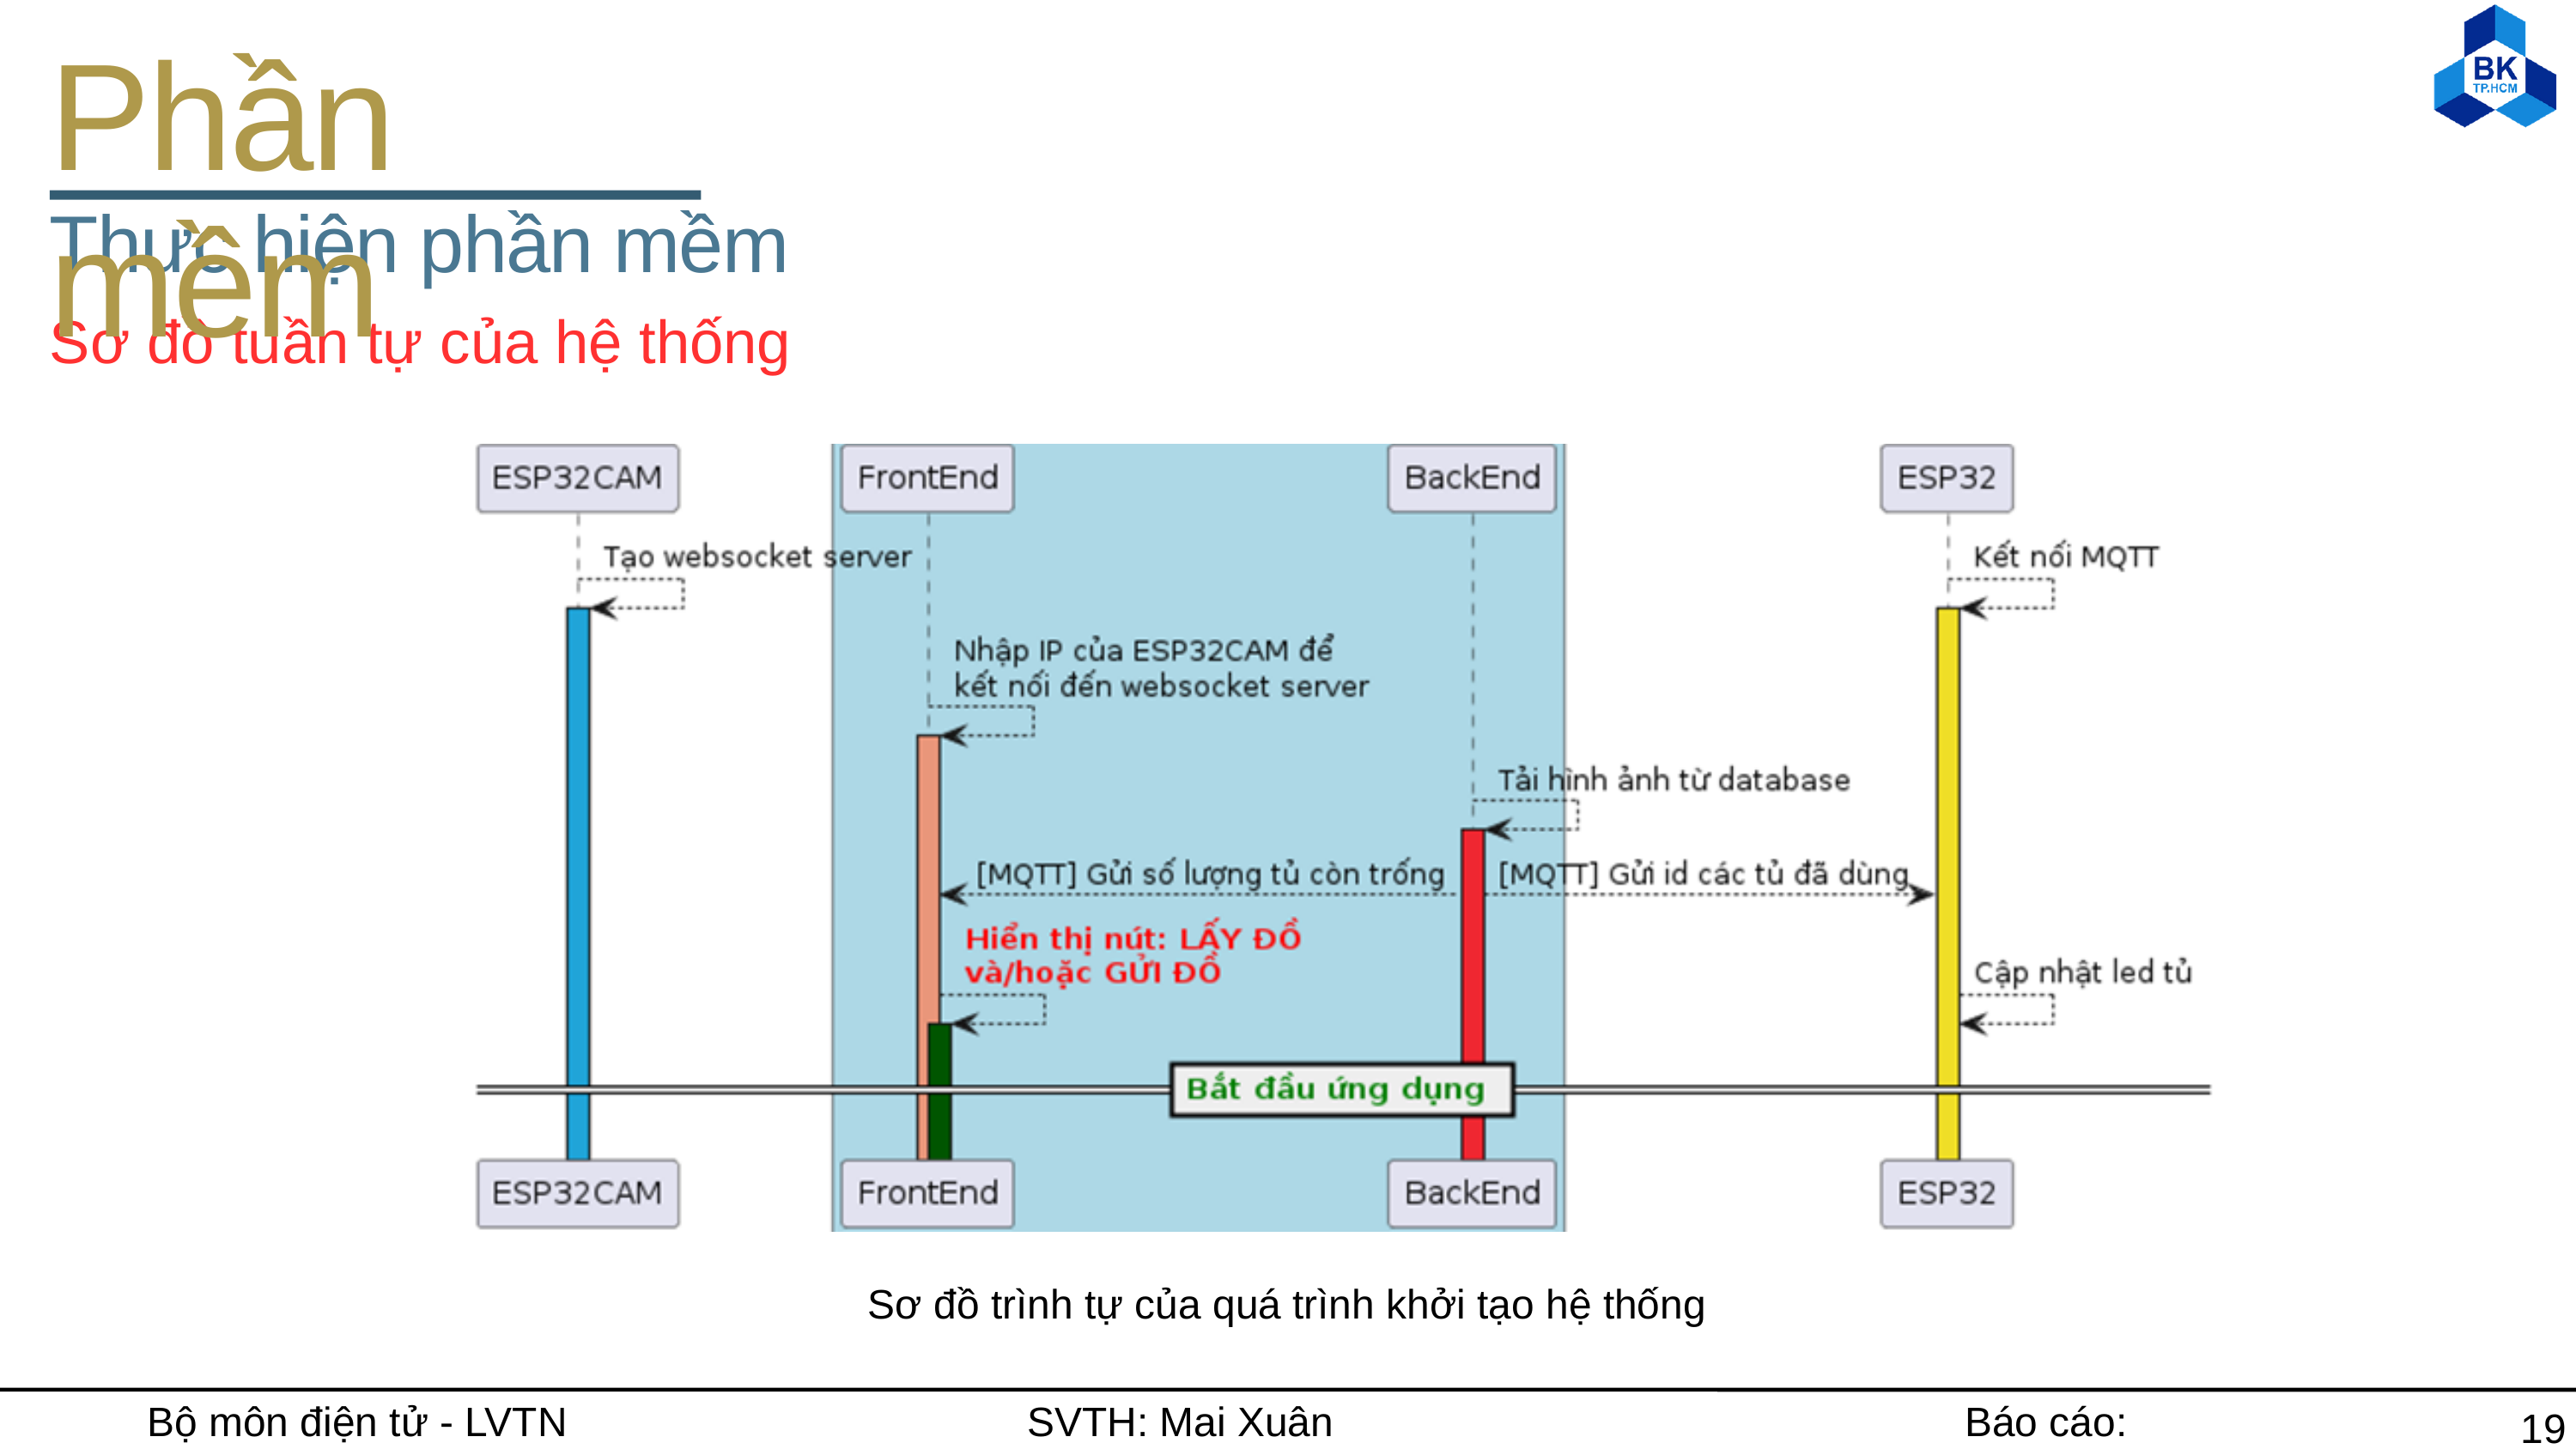

Phần mềm
Thực hiện phần mềm

Sơ đồ tuần tự của hệ thống

Sơ đồ trình tự của quá trình khởi tạo hệ thống
Bộ môn điện tử - LVTN
SVTH: Mai Xuân Hùng
Báo cáo: 06/06/2024
19